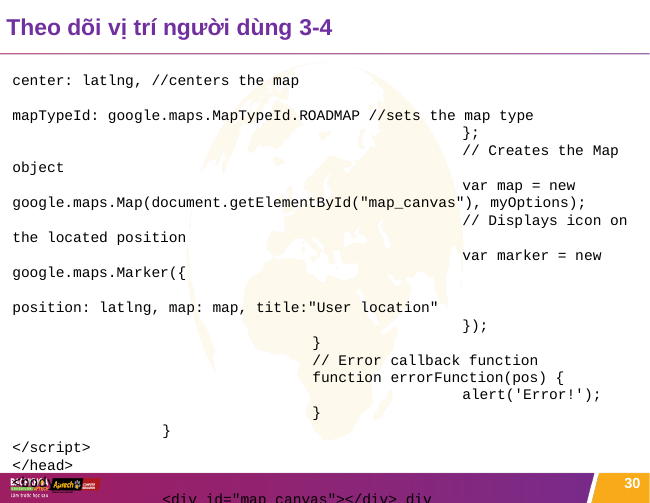

# Theo dõi vị trí người dùng 3-4
				center: latlng, //centers the map
				mapTypeId: google.maps.MapTypeId.ROADMAP //sets the map type
			};
			// Creates the Map object
			var map = new google.maps.Map(document.getElementById("map_canvas"), myOptions);
			// Displays icon on the located position
			var marker = new google.maps.Marker({
				position: latlng, map: map, title:"User location"
			});
		}
		// Error callback function
		function errorFunction(pos) {
			alert('Error!');
		}
	}
</script>
</head>
<body>
	<div id="map_canvas"></div> div id="user_location"></div>
</body>
</html>
30